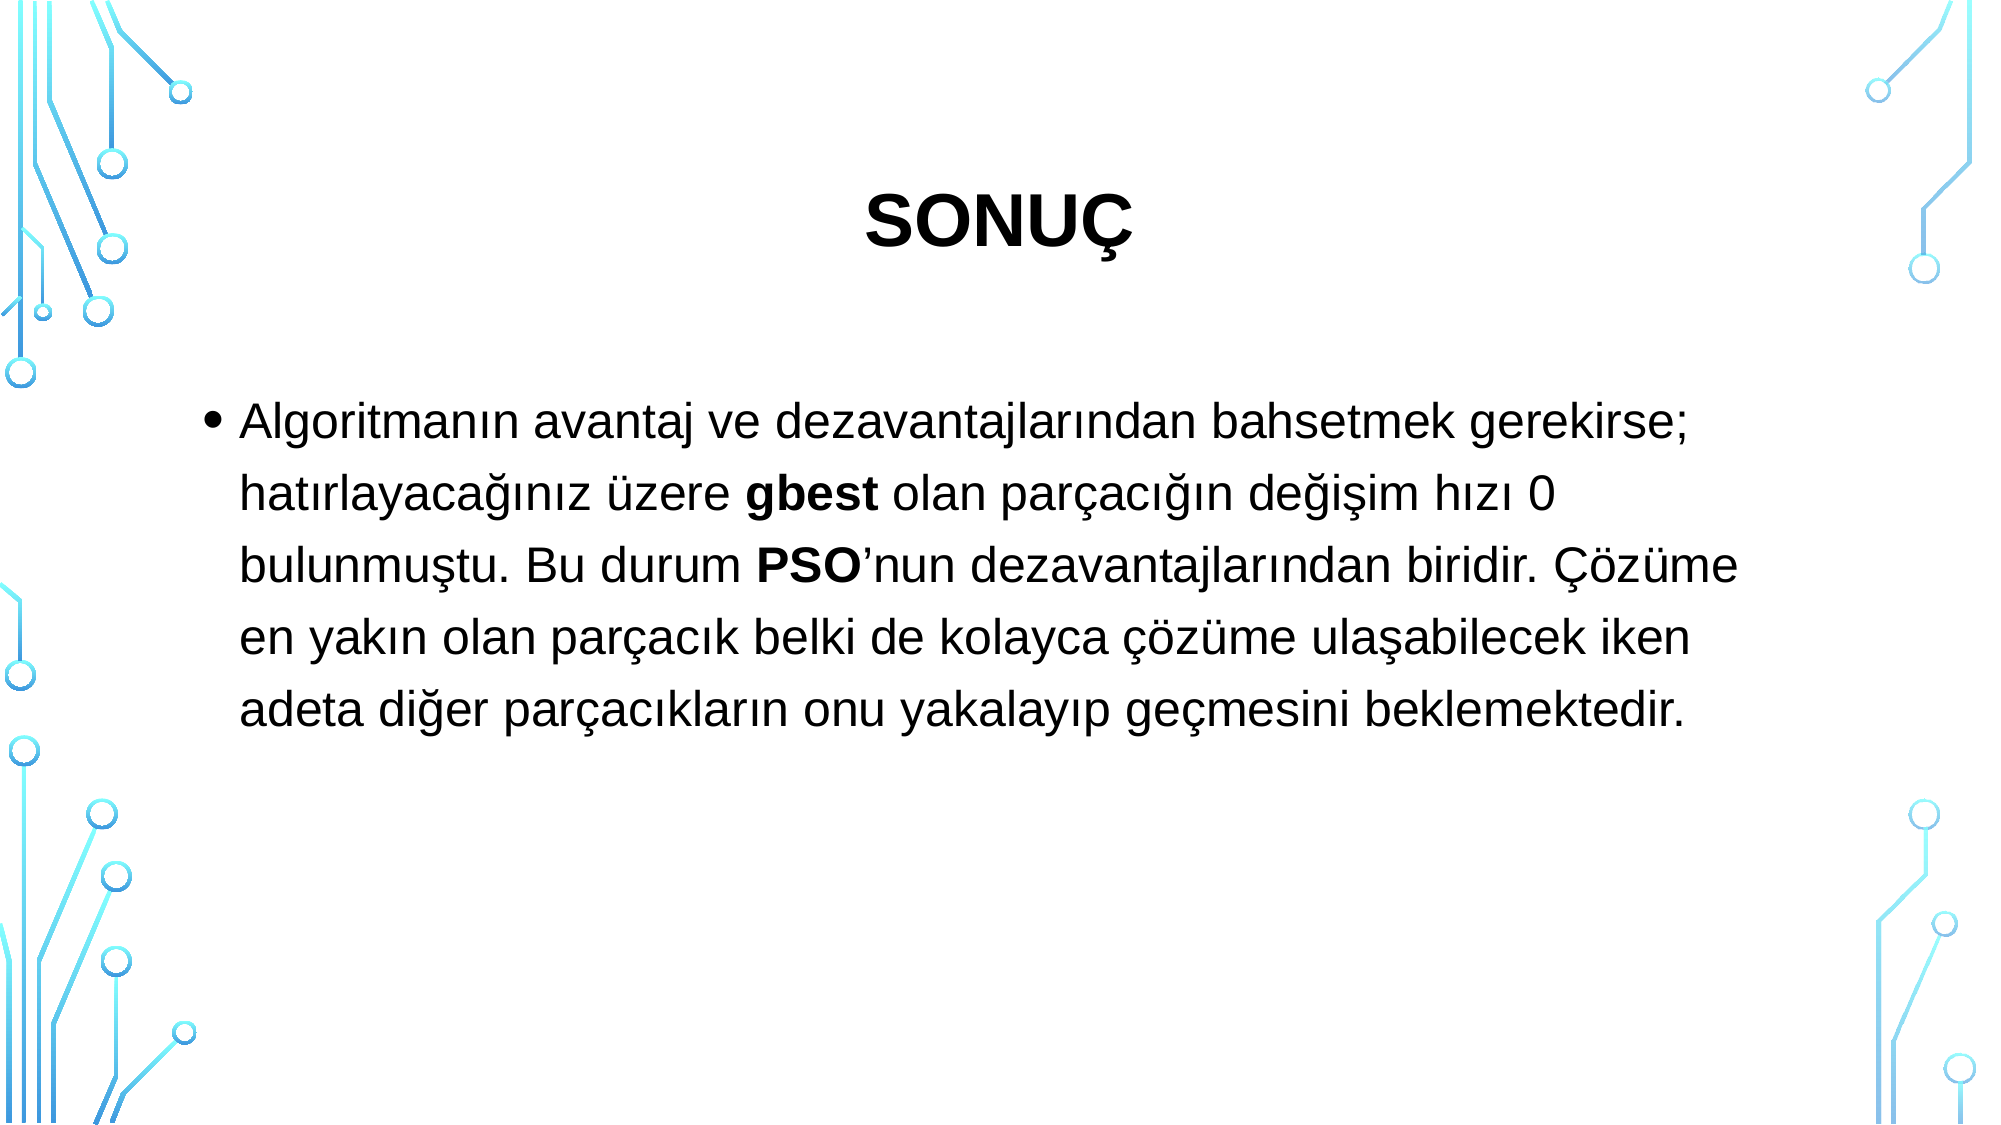

# Sonuç
Algoritmanın avantaj ve dezavantajlarından bahsetmek gerekirse; hatırlayacağınız üzere gbest olan parçacığın değişim hızı 0 bulunmuştu. Bu durum PSO’nun dezavantajlarından biridir. Çözüme en yakın olan parçacık belki de kolayca çözüme ulaşabilecek iken adeta diğer parçacıkların onu yakalayıp geçmesini beklemektedir.